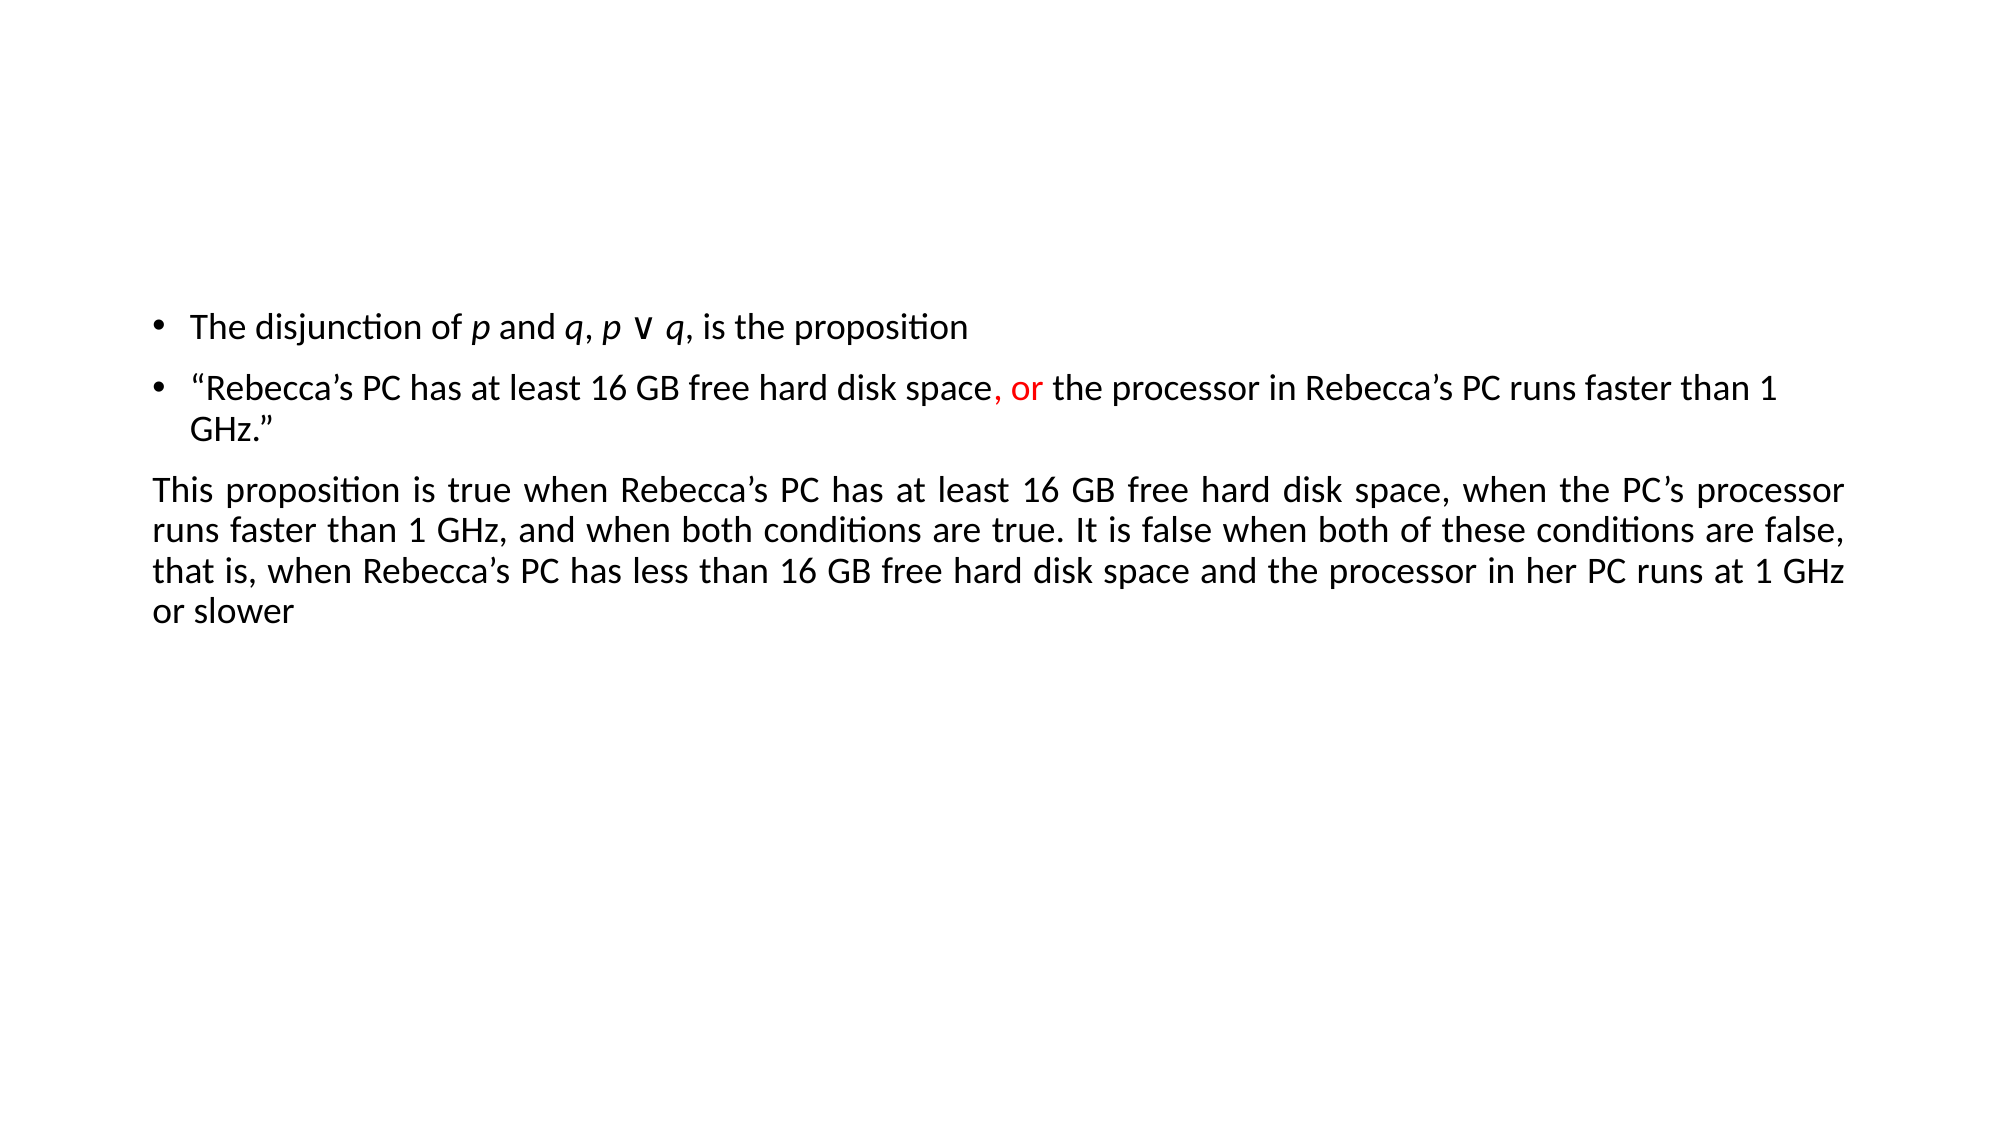

#
The disjunction of p and q, p ∨ q, is the proposition
“Rebecca’s PC has at least 16 GB free hard disk space, or the processor in Rebecca’s PC runs faster than 1 GHz.”
This proposition is true when Rebecca’s PC has at least 16 GB free hard disk space, when the PC’s processor runs faster than 1 GHz, and when both conditions are true. It is false when both of these conditions are false, that is, when Rebecca’s PC has less than 16 GB free hard disk space and the processor in her PC runs at 1 GHz or slower